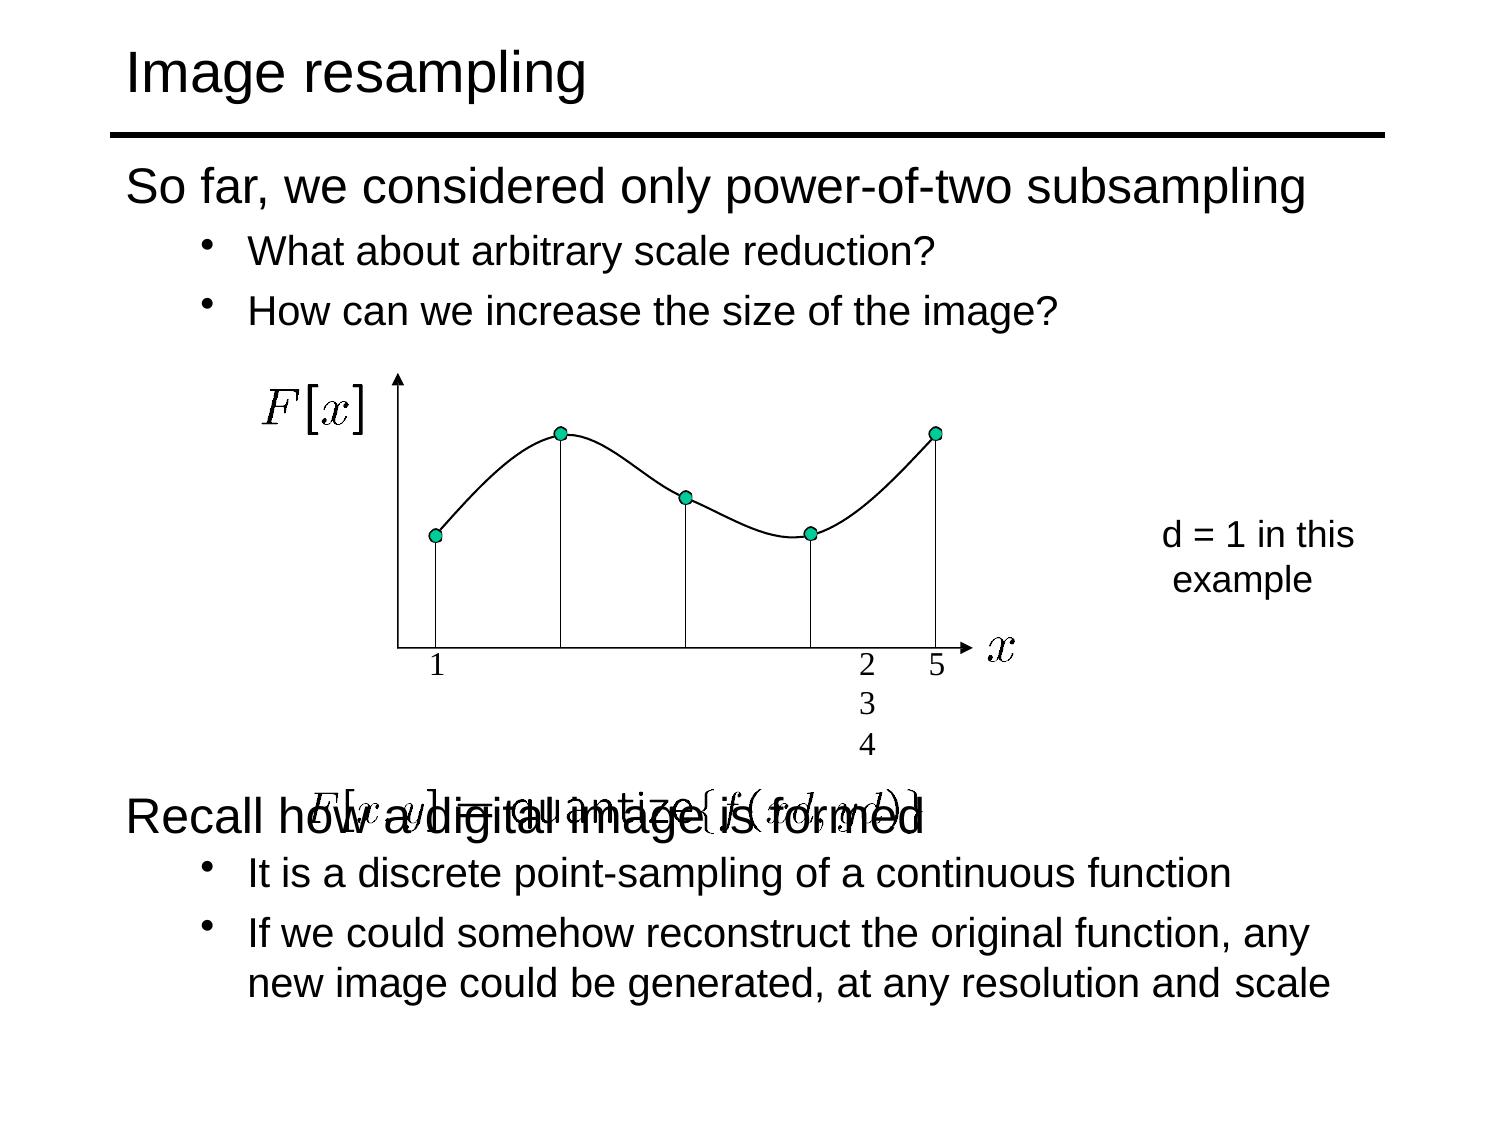

# Image resampling
So far, we considered only power-of-two subsampling
What about arbitrary scale reduction?
How can we increase the size of the image?

d = 1 in this  example

1	2	3	4
Recall how a digital image is formed

5

It is a discrete point-sampling of a continuous function
If we could somehow reconstruct the original function, any  new image could be generated, at any resolution and scale